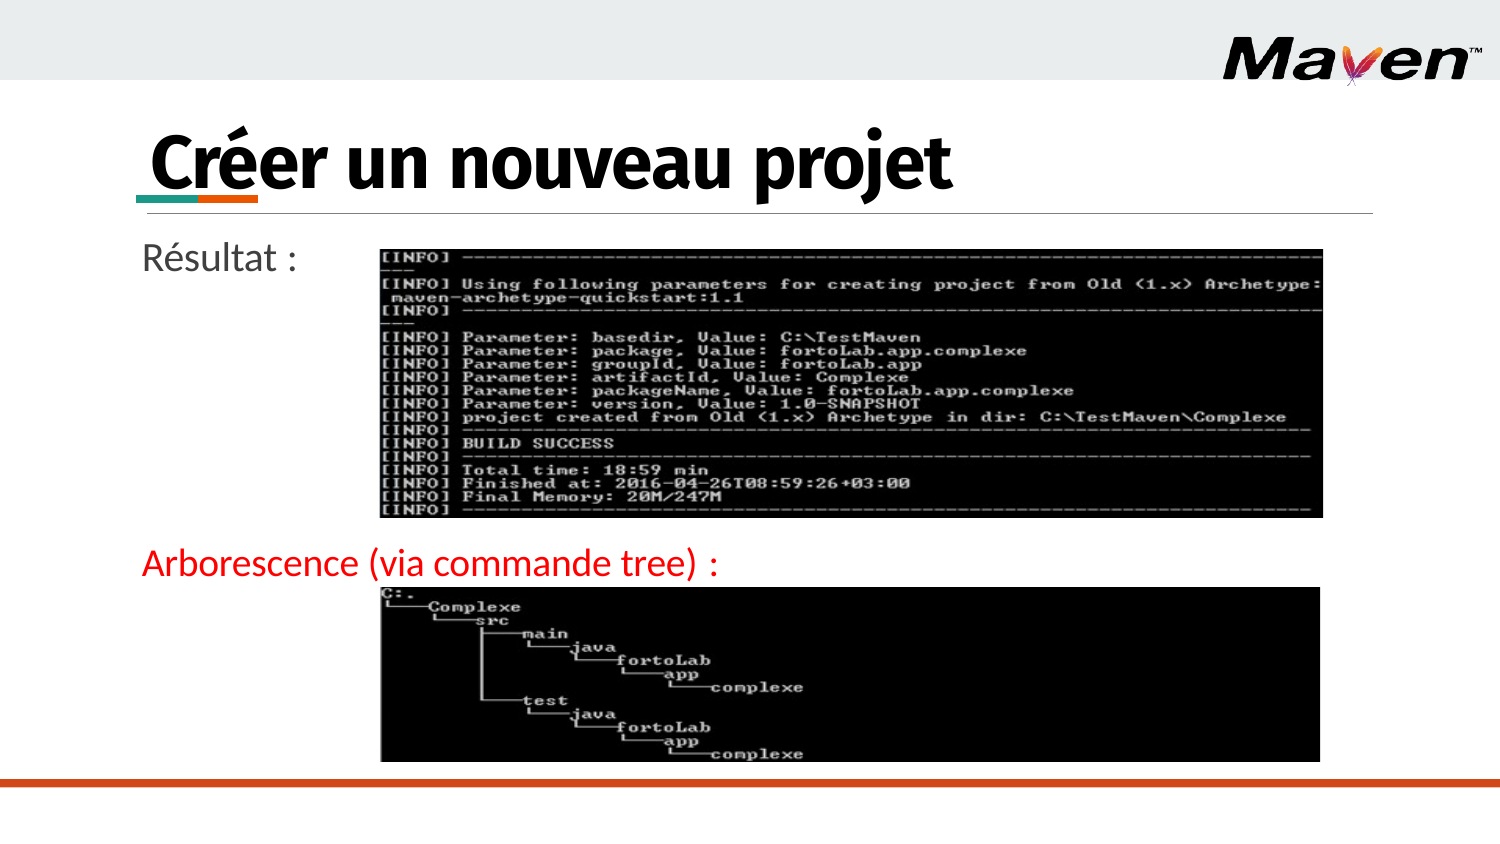

# Créer un nouveau projet

Résultat :

Arborescence (via commande tree) :